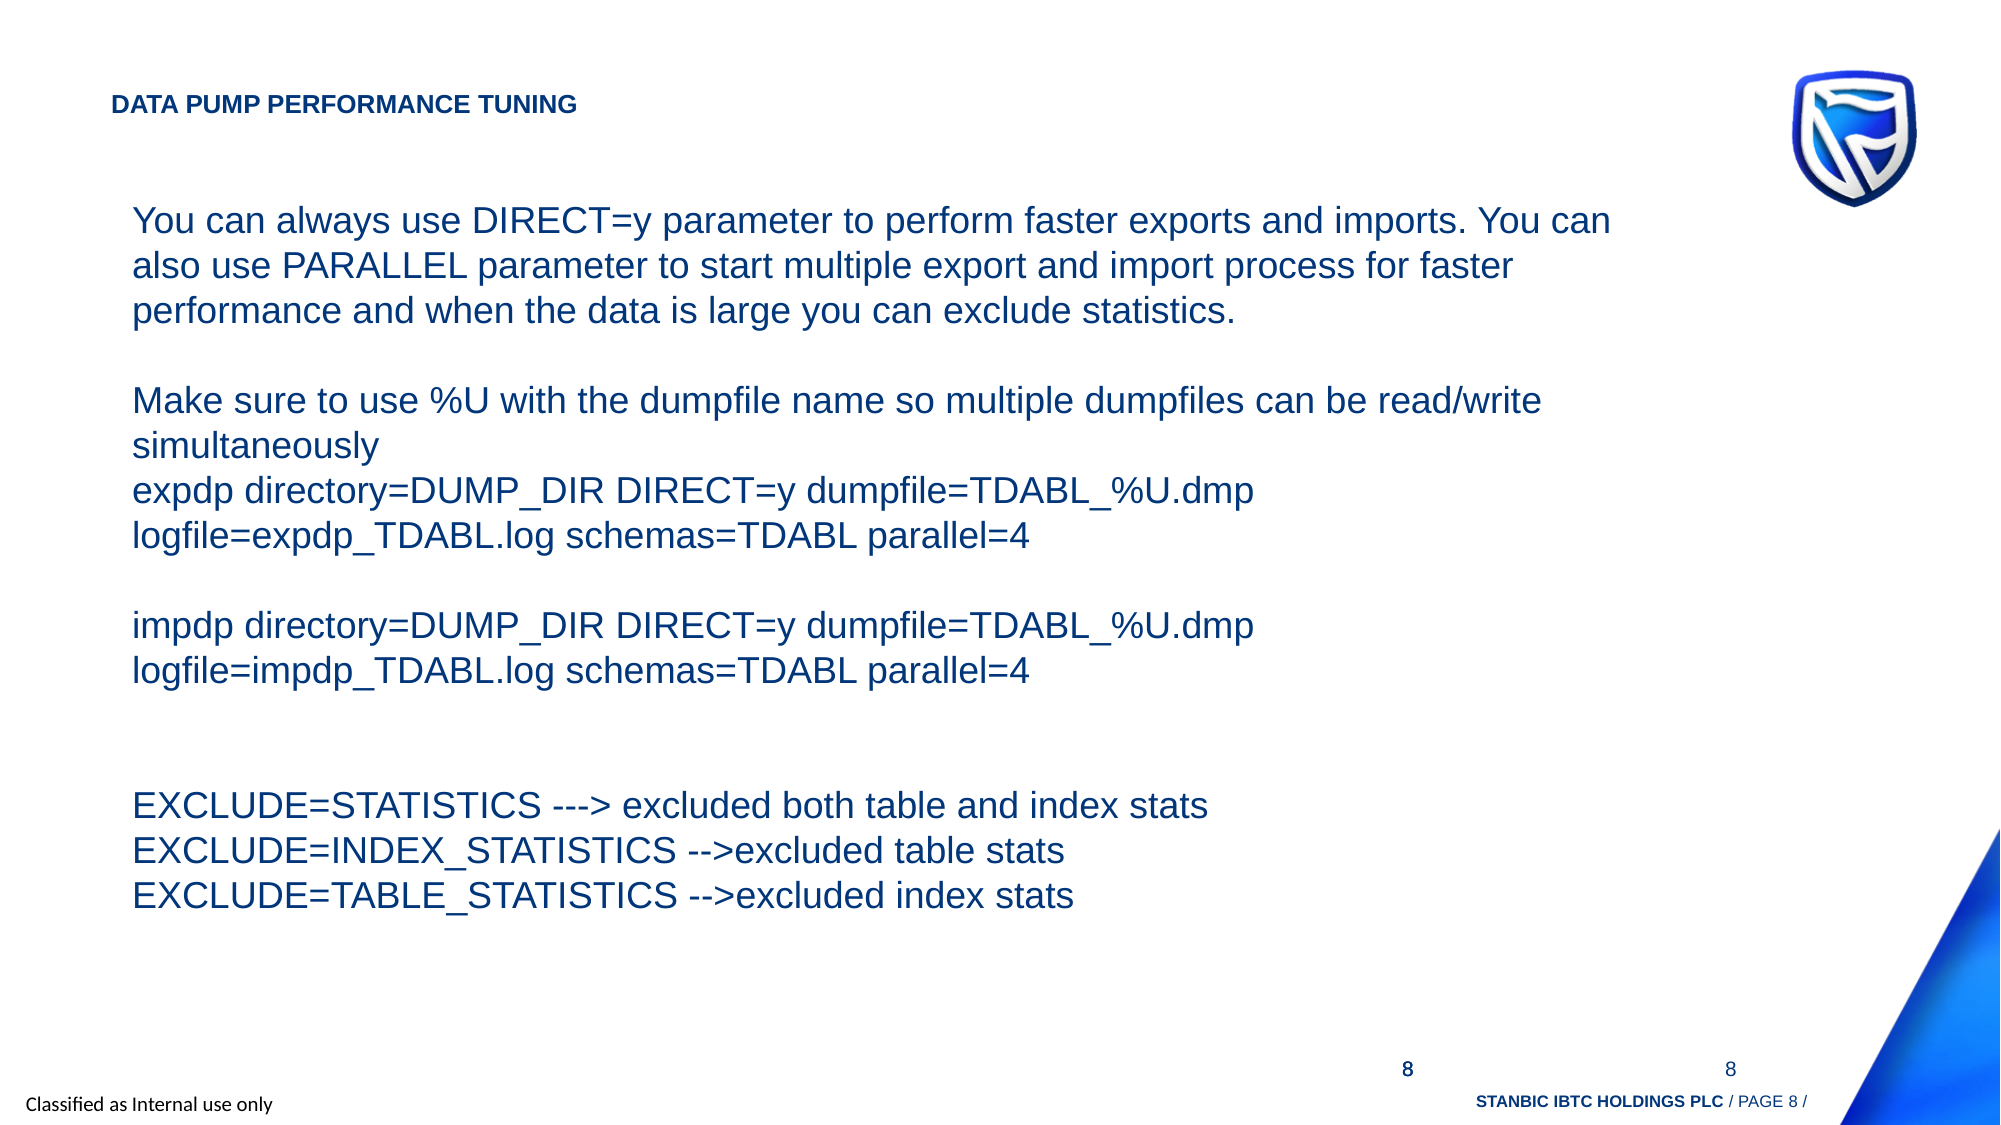

# Data Pump Performance Tuning
You can always use DIRECT=y parameter to perform faster exports and imports. You can also use PARALLEL parameter to start multiple export and import process for faster performance and when the data is large you can exclude statistics.

Make sure to use %U with the dumpfile name so multiple dumpfiles can be read/write simultaneously
expdp directory=DUMP_DIR DIRECT=y dumpfile=TDABL_%U.dmp logfile=expdp_TDABL.log schemas=TDABL parallel=4

impdp directory=DUMP_DIR DIRECT=y dumpfile=TDABL_%U.dmp logfile=impdp_TDABL.log schemas=TDABL parallel=4

EXCLUDE=STATISTICS ---> excluded both table and index stats
EXCLUDE=INDEX_STATISTICS -->excluded table stats
EXCLUDE=TABLE_STATISTICS -->excluded index stats